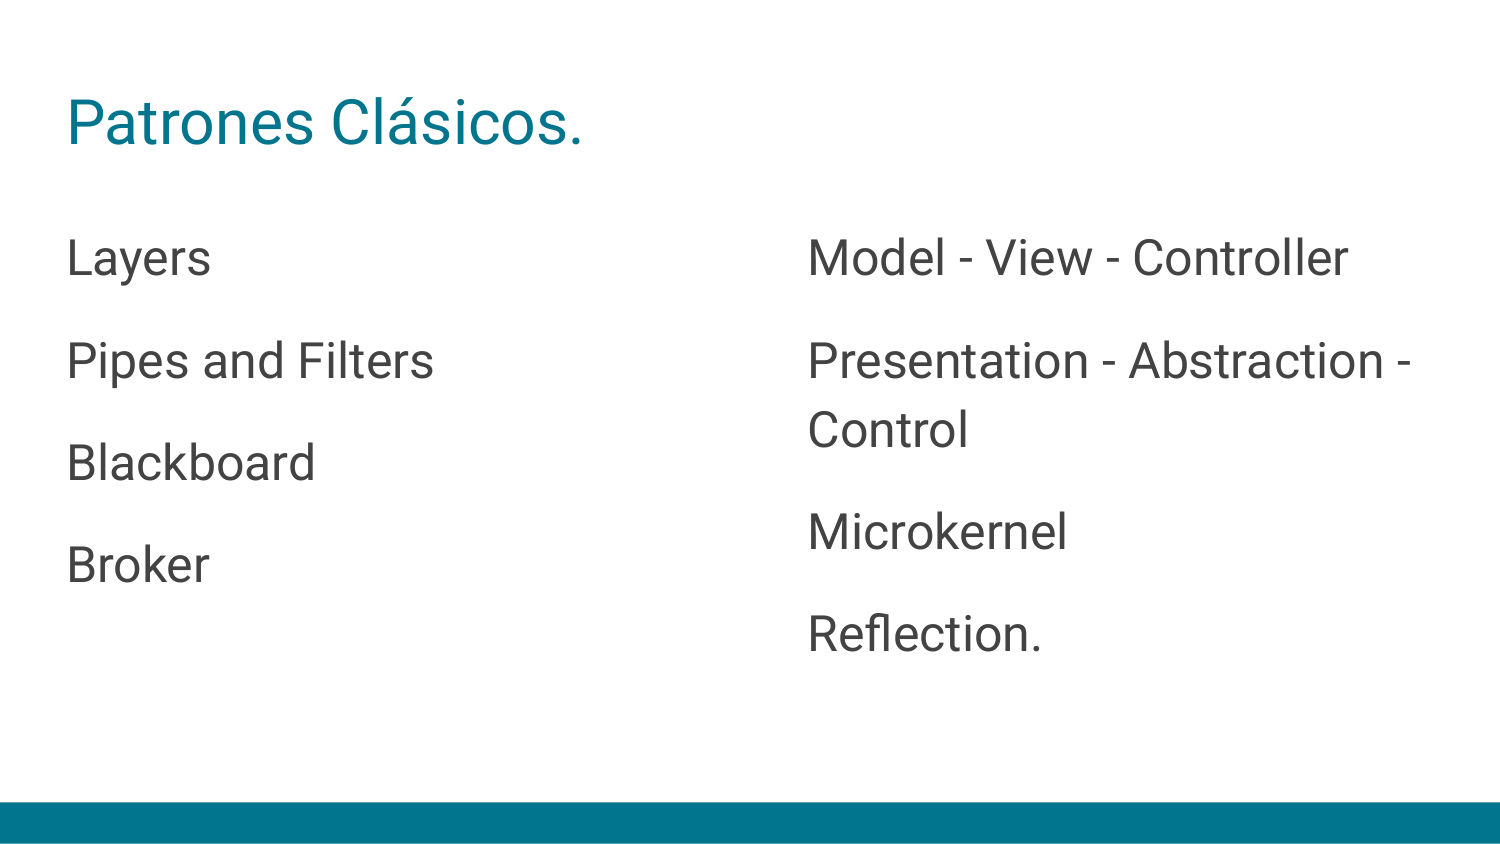

# Patrones Clásicos.
Layers
Pipes and Filters
Blackboard
Broker

Model - View - Controller
Presentation - Abstraction - Control
Microkernel
Reflection.